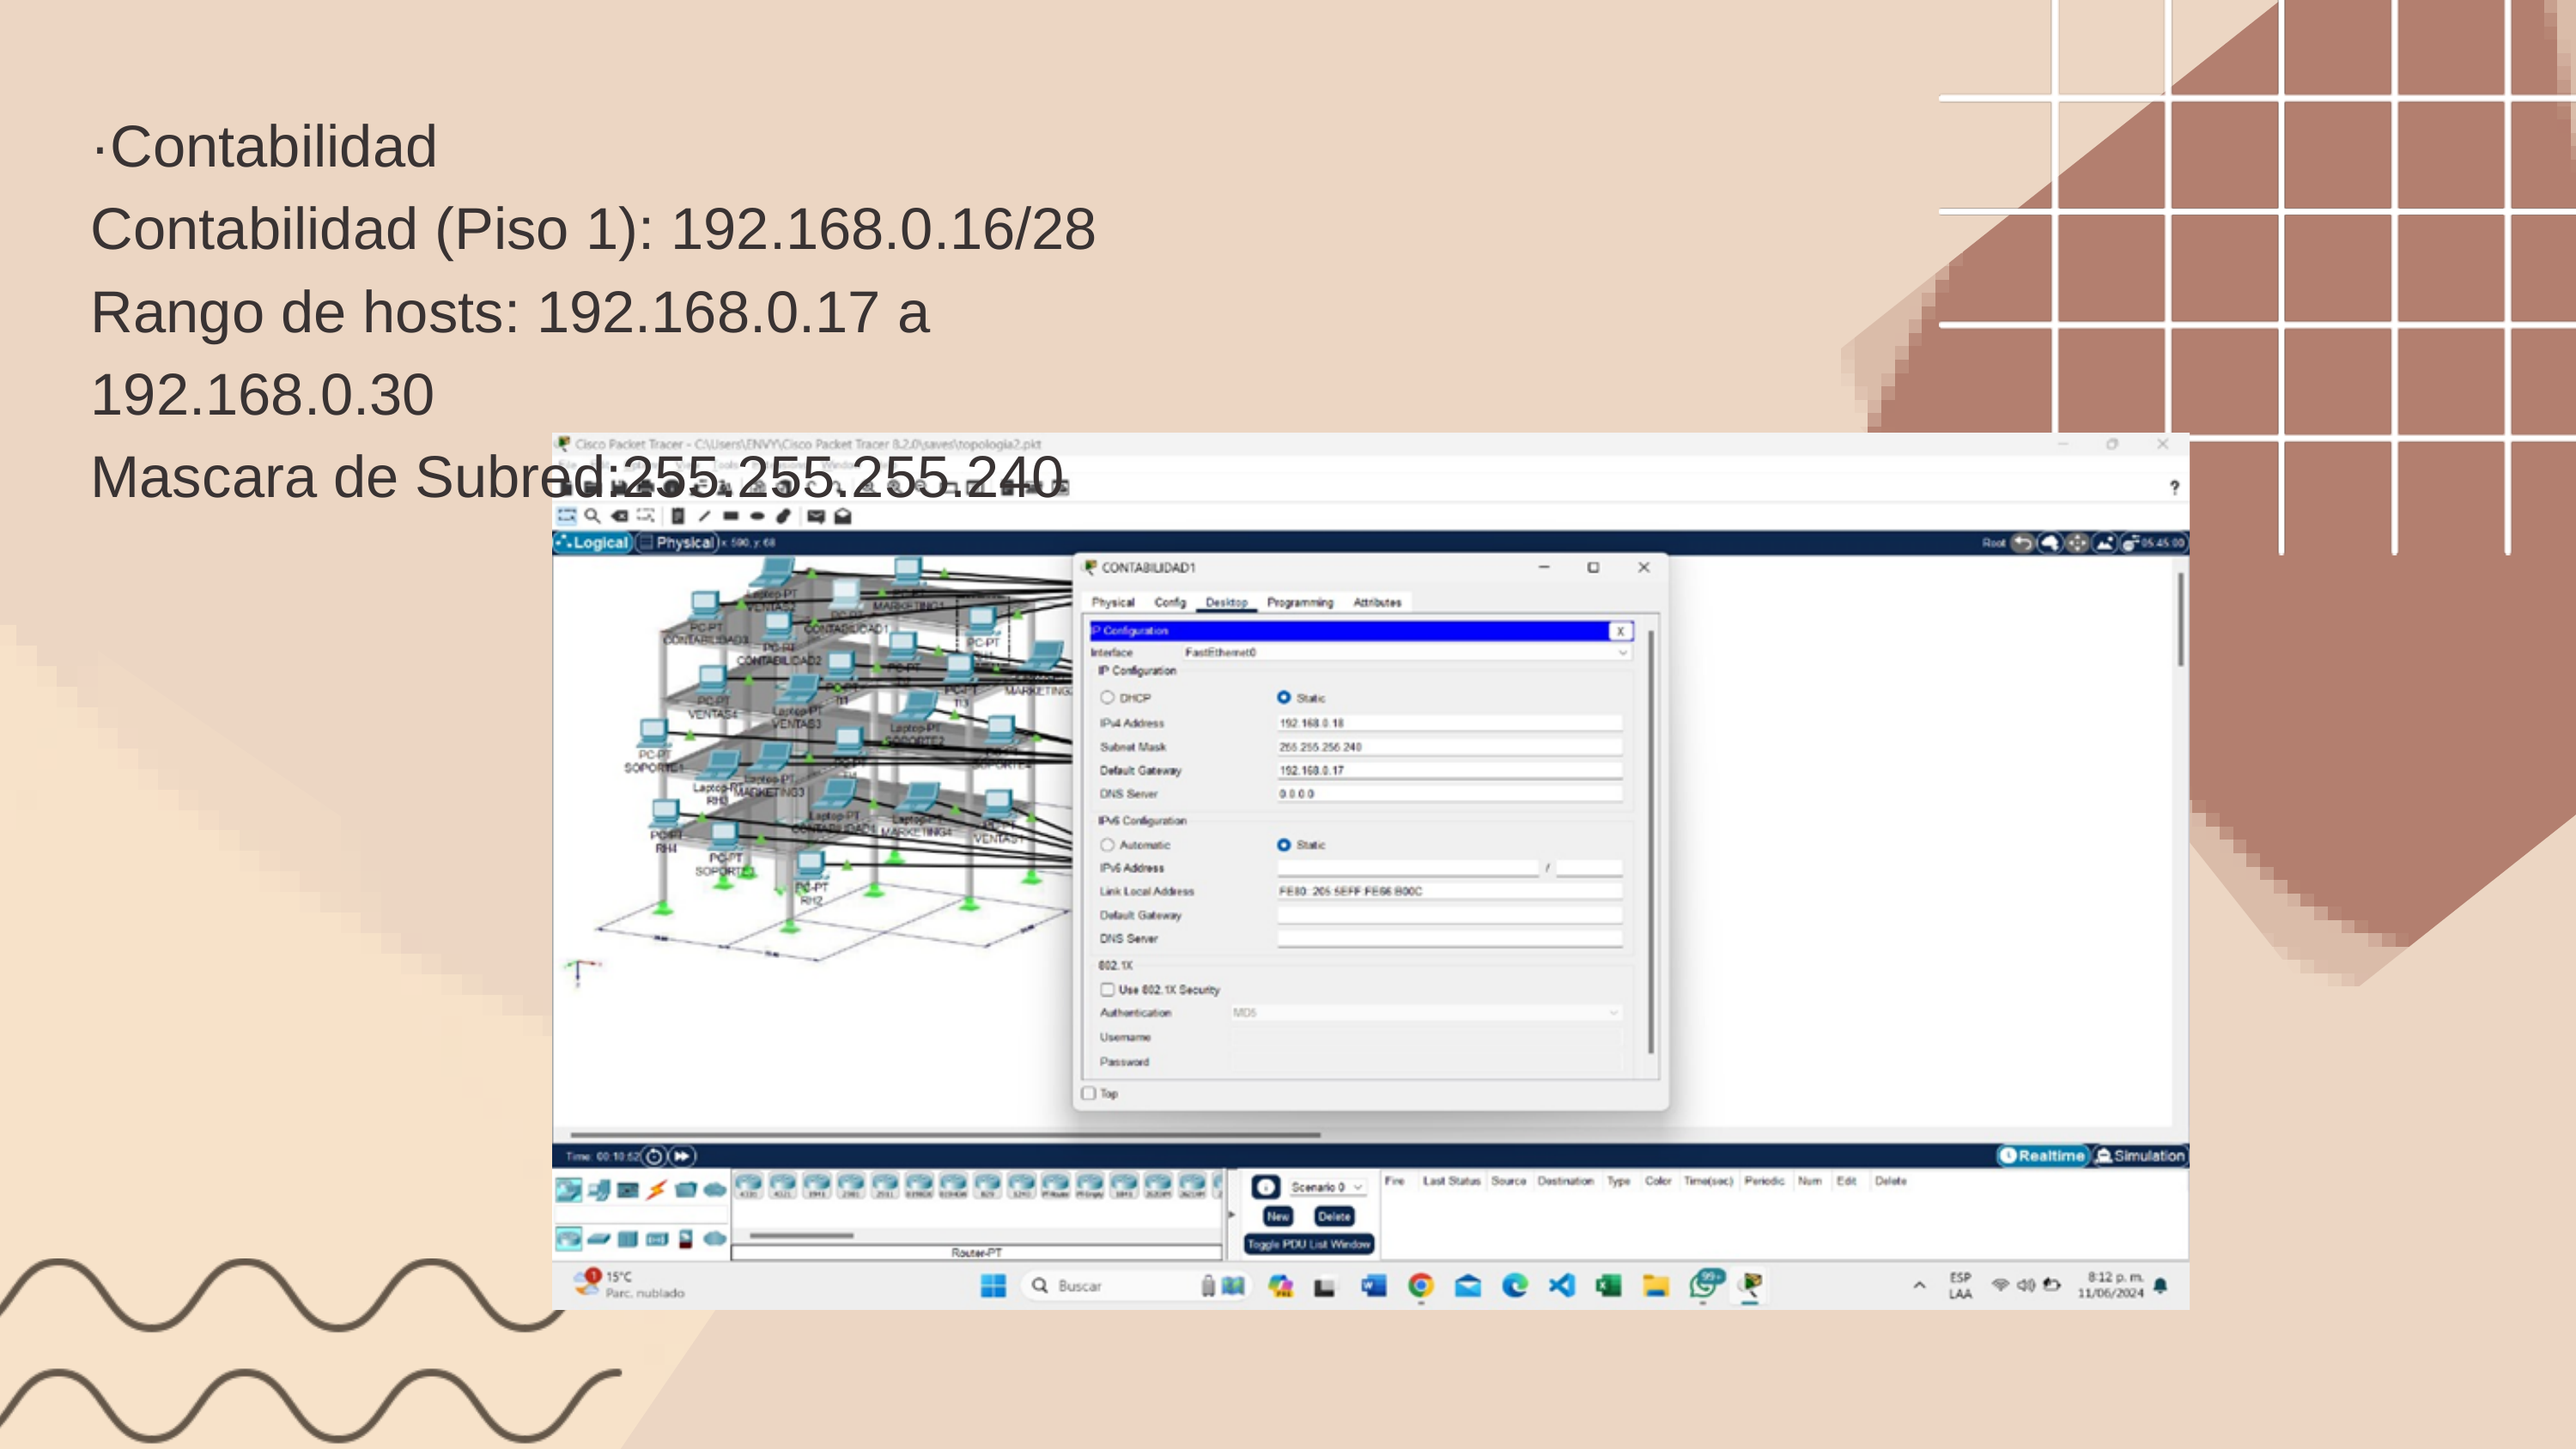

·Contabilidad
Contabilidad (Piso 1): 192.168.0.16/28
Rango de hosts: 192.168.0.17 a 192.168.0.30
Mascara de Subred:255.255.255.240